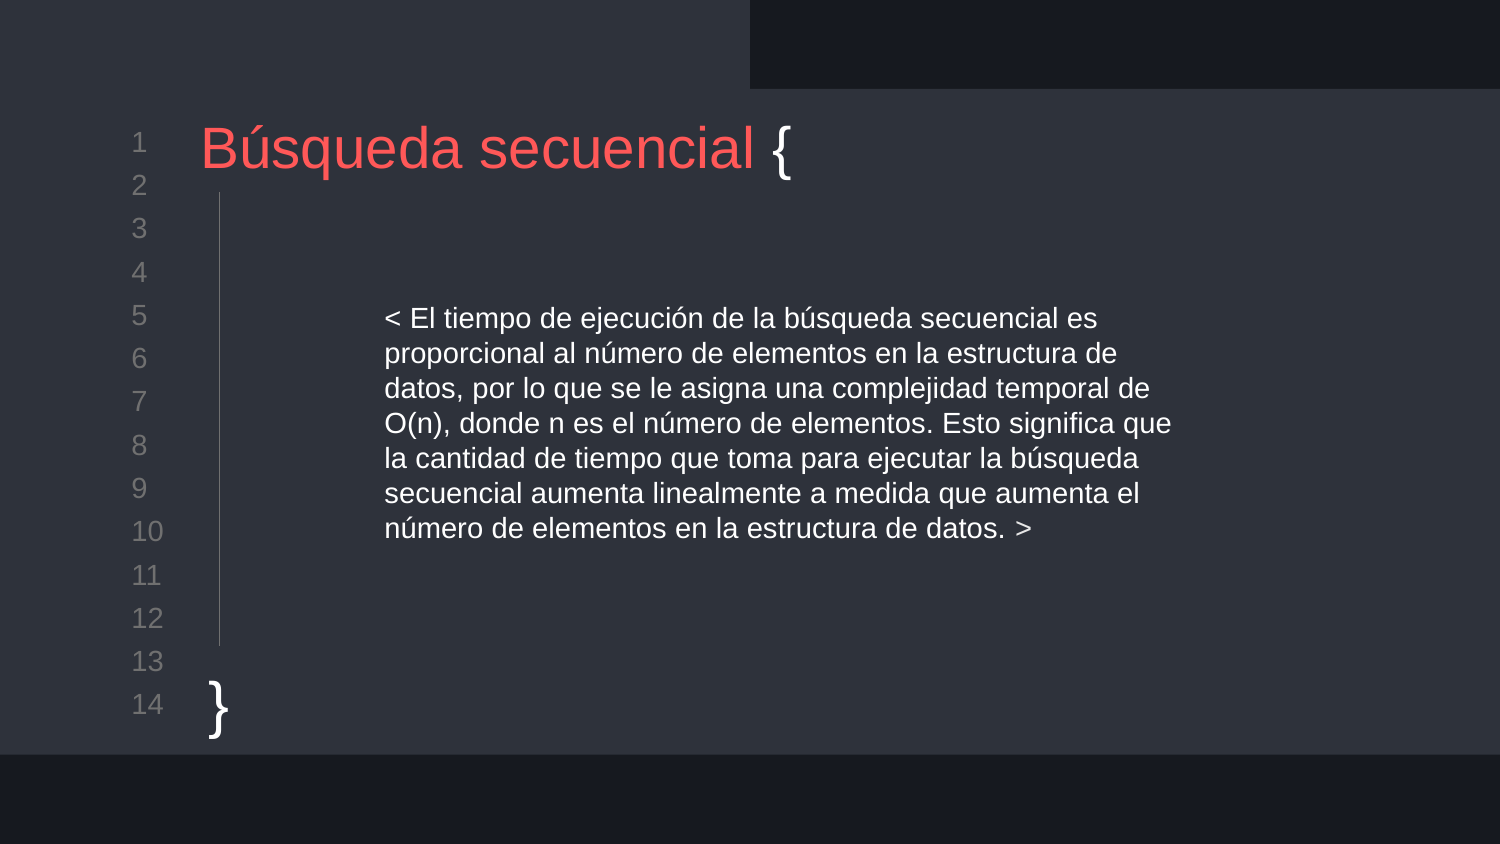

# Búsqueda secuencial {
}
< El tiempo de ejecución de la búsqueda secuencial es proporcional al número de elementos en la estructura de datos, por lo que se le asigna una complejidad temporal de O(n), donde n es el número de elementos. Esto significa que la cantidad de tiempo que toma para ejecutar la búsqueda secuencial aumenta linealmente a medida que aumenta el número de elementos en la estructura de datos. >